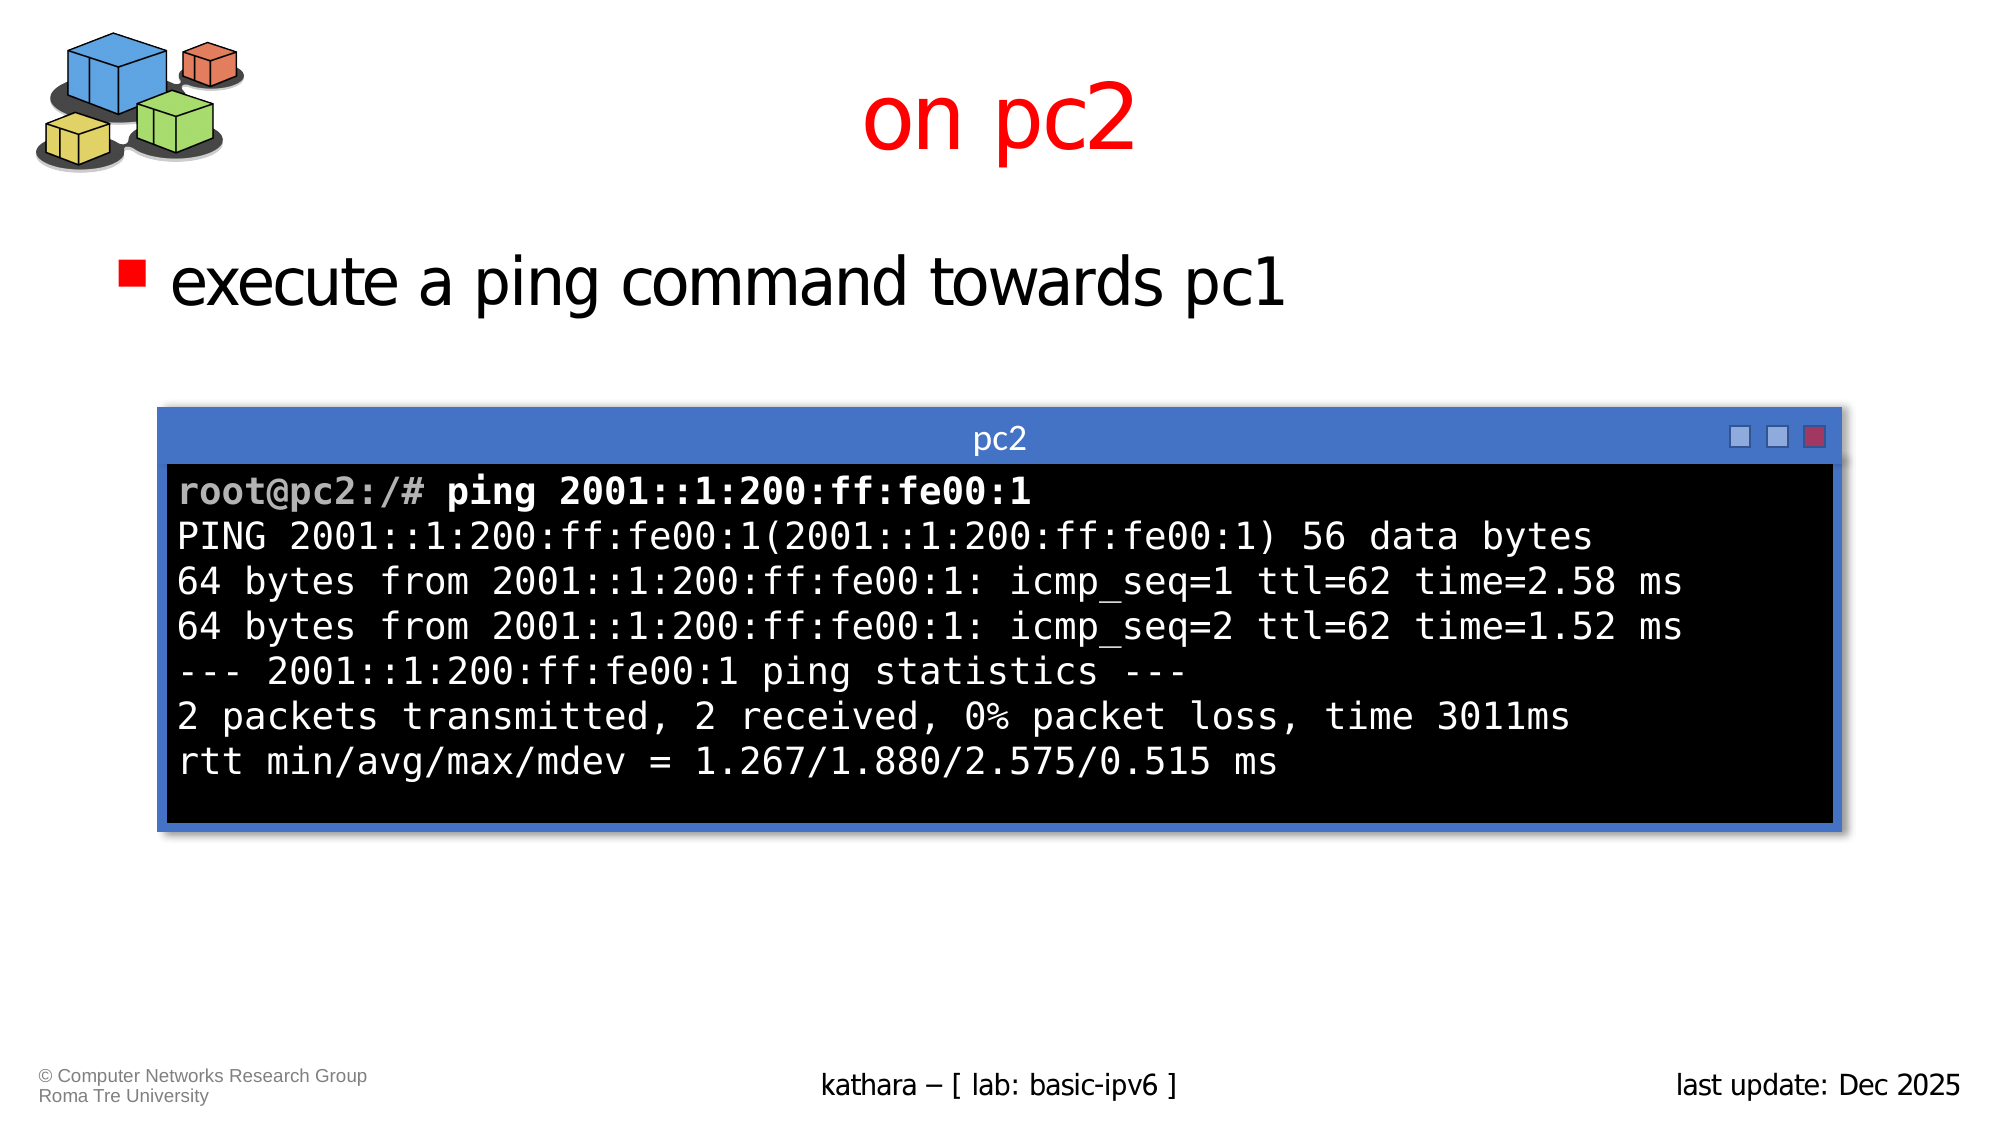

# on pc2
execute a ping command towards pc1
pc2

root@pc2:/# ping 2001::1:200:ff:fe00:1
PING 2001::1:200:ff:fe00:1(2001::1:200:ff:fe00:1) 56 data bytes
64 bytes from 2001::1:200:ff:fe00:1: icmp_seq=1 ttl=62 time=2.58 ms
64 bytes from 2001::1:200:ff:fe00:1: icmp_seq=2 ttl=62 time=1.52 ms
--- 2001::1:200:ff:fe00:1 ping statistics ---
2 packets transmitted, 2 received, 0% packet loss, time 3011ms
rtt min/avg/max/mdev = 1.267/1.880/2.575/0.515 ms
kathara – [ lab: basic-ipv6 ]
last update: Dec 2025